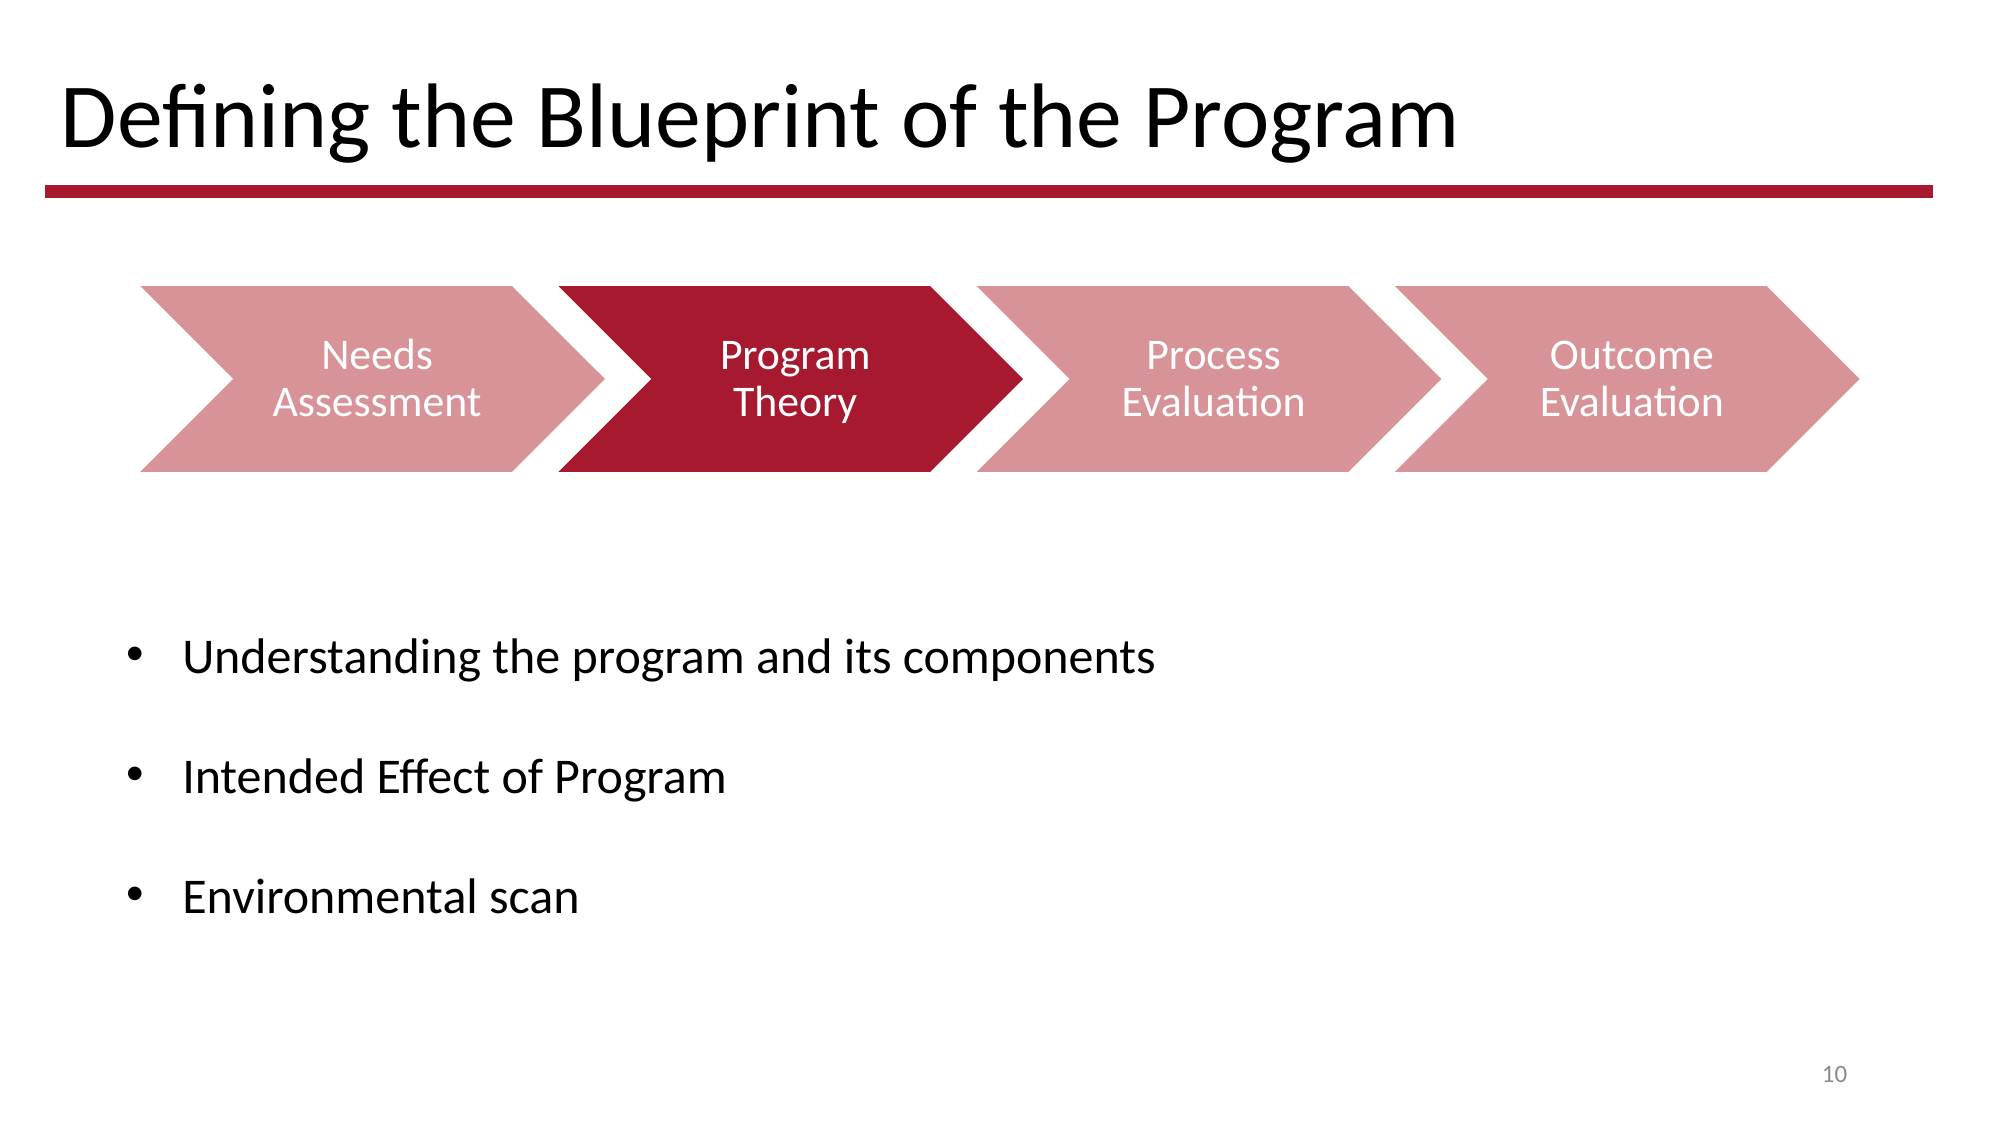

# Defining the Blueprint of the Program

Needs Assessment
Program Theory
Process Evaluation
Outcome Evaluation
Understanding the program and its components

Intended Effect of Program

Environmental scan
10